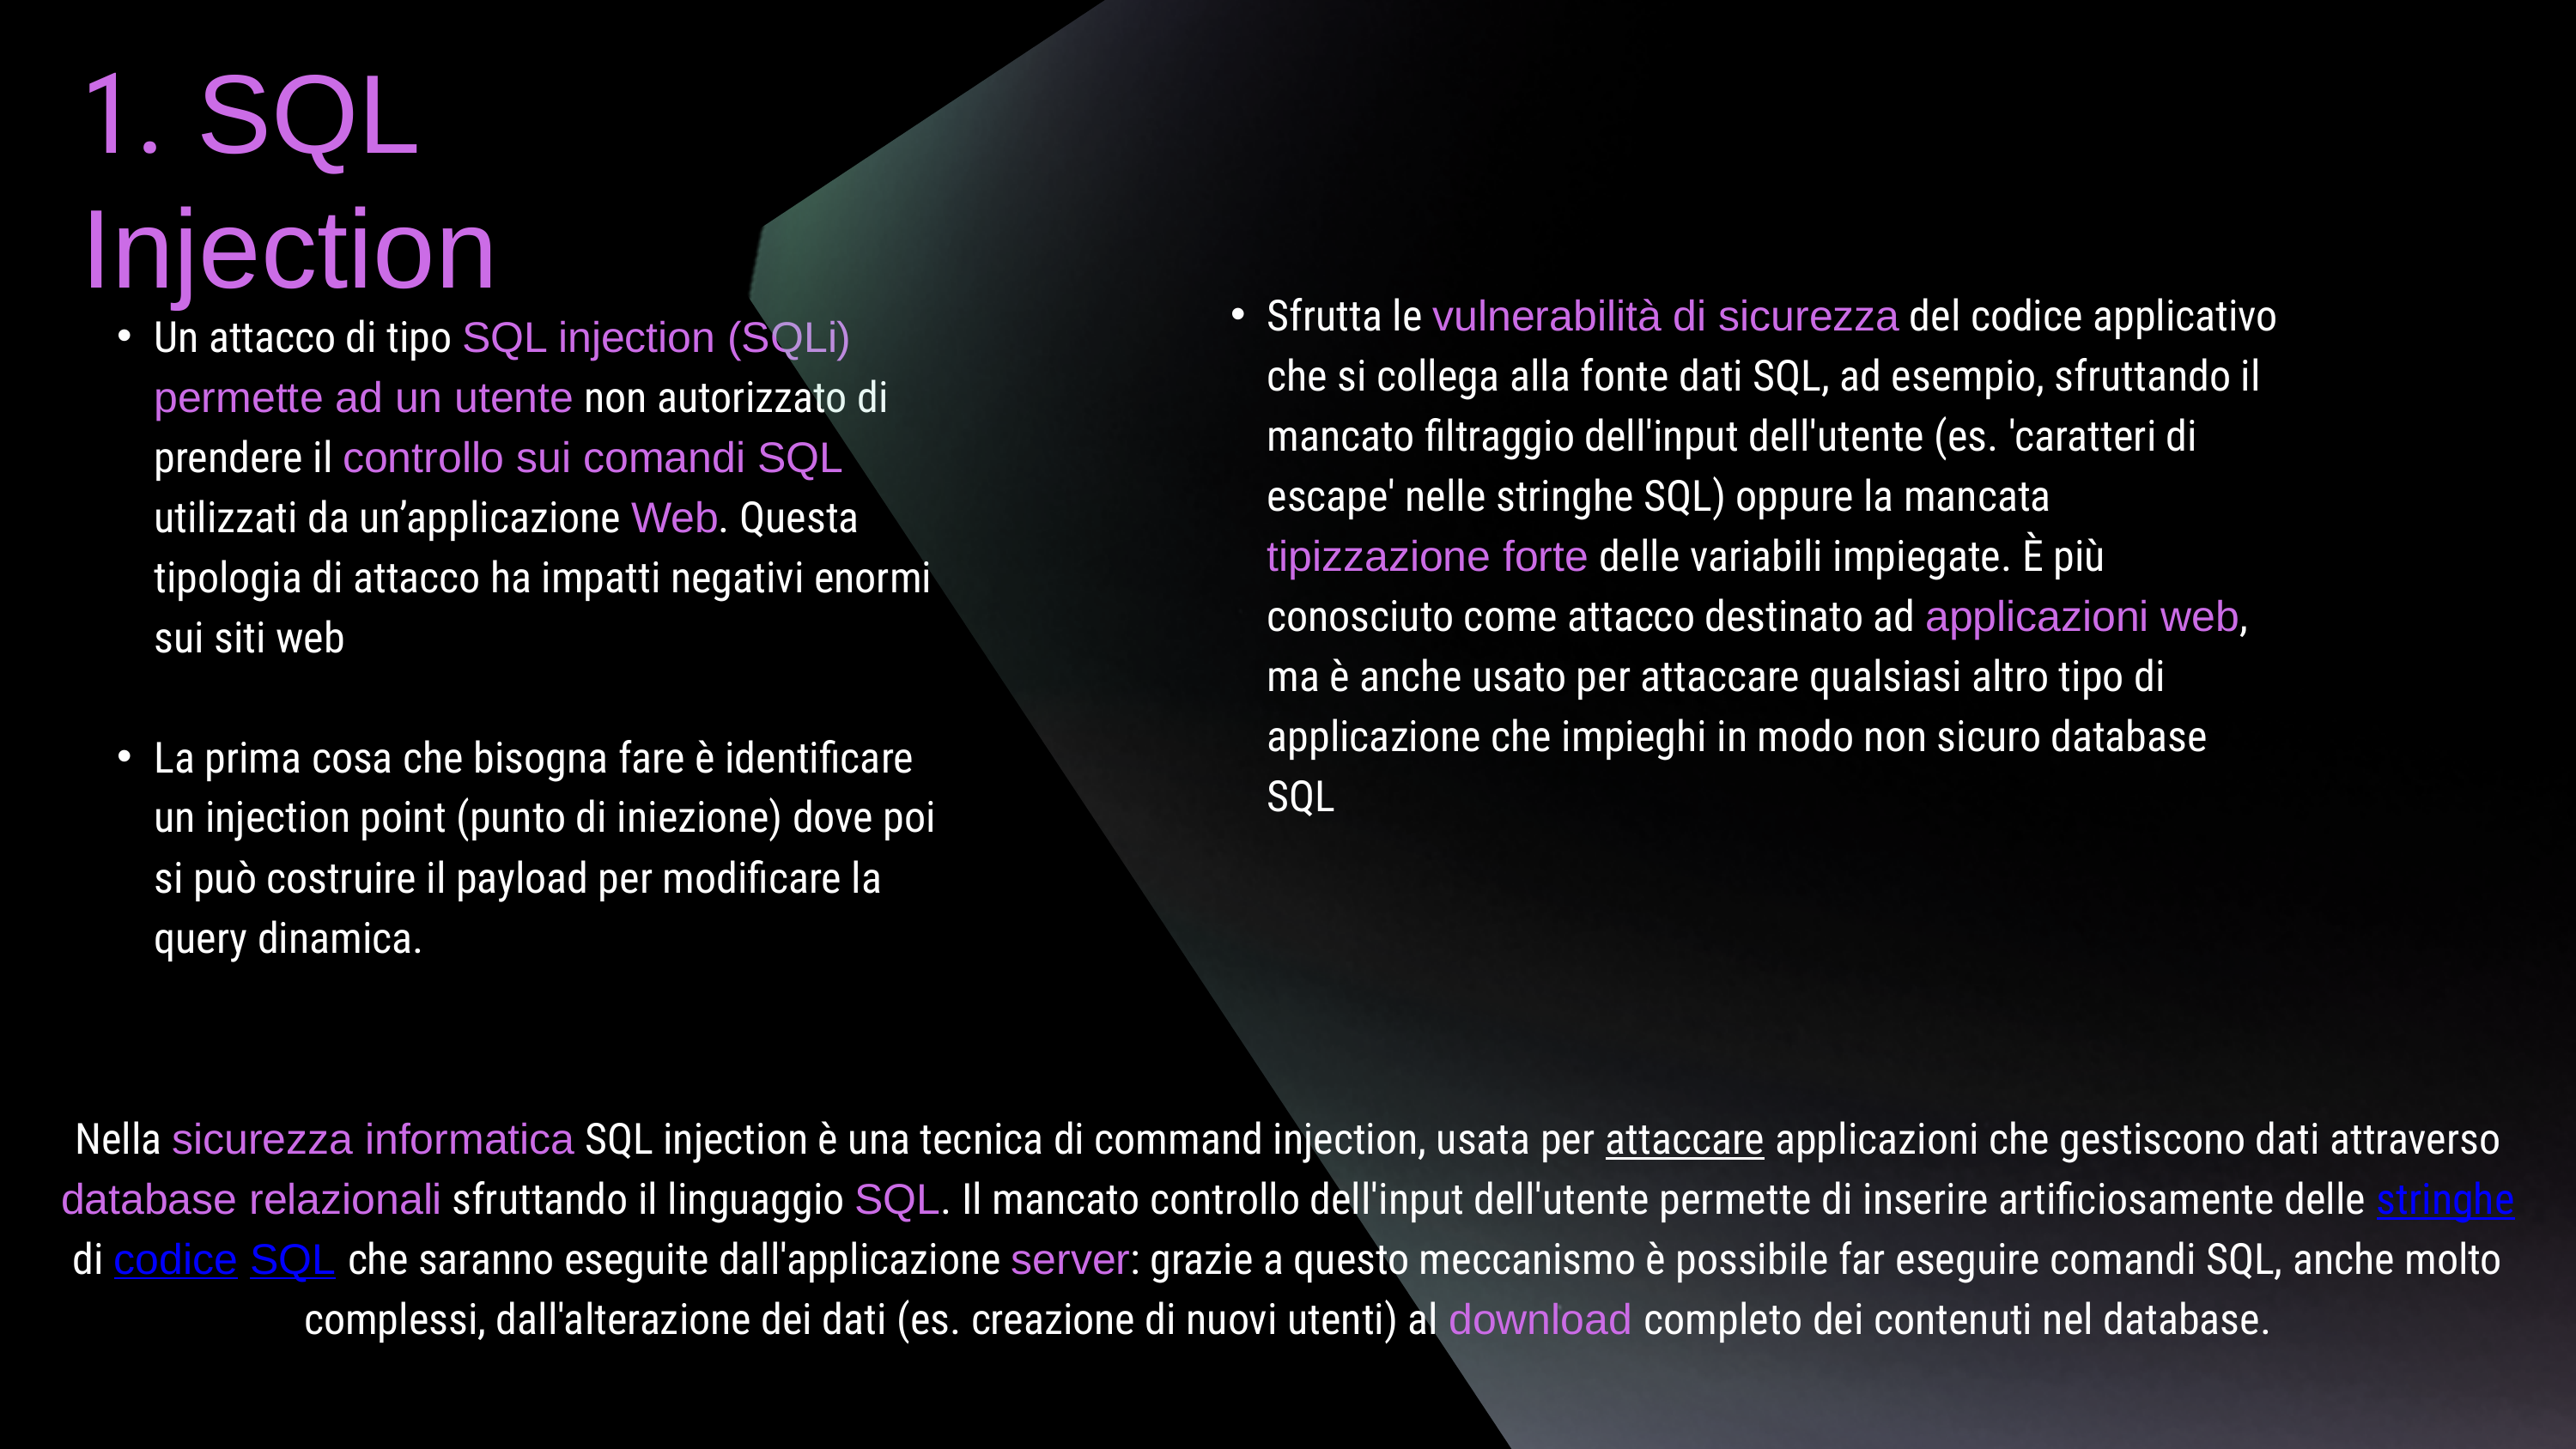

1. SQL Injection
Un attacco di tipo SQL injection (SQLi) permette ad un utente non autorizzato di prendere il controllo sui comandi SQL utilizzati da un’applicazione Web. Questa tipologia di attacco ha impatti negativi enormi sui siti web

La prima cosa che bisogna fare è identificare un injection point (punto di iniezione) dove poi si può costruire il payload per modificare la query dinamica.

Sfrutta le vulnerabilità di sicurezza del codice applicativo che si collega alla fonte dati SQL, ad esempio, sfruttando il mancato filtraggio dell'input dell'utente (es. 'caratteri di escape' nelle stringhe SQL) oppure la mancata tipizzazione forte delle variabili impiegate. È più conosciuto come attacco destinato ad applicazioni web, ma è anche usato per attaccare qualsiasi altro tipo di applicazione che impieghi in modo non sicuro database SQL

Nella sicurezza informatica SQL injection è una tecnica di command injection, usata per attaccare applicazioni che gestiscono dati attraverso database relazionali sfruttando il linguaggio SQL. Il mancato controllo dell'input dell'utente permette di inserire artificiosamente delle stringhe di codice SQL che saranno eseguite dall'applicazione server: grazie a questo meccanismo è possibile far eseguire comandi SQL, anche molto complessi, dall'alterazione dei dati (es. creazione di nuovi utenti) al download completo dei contenuti nel database.